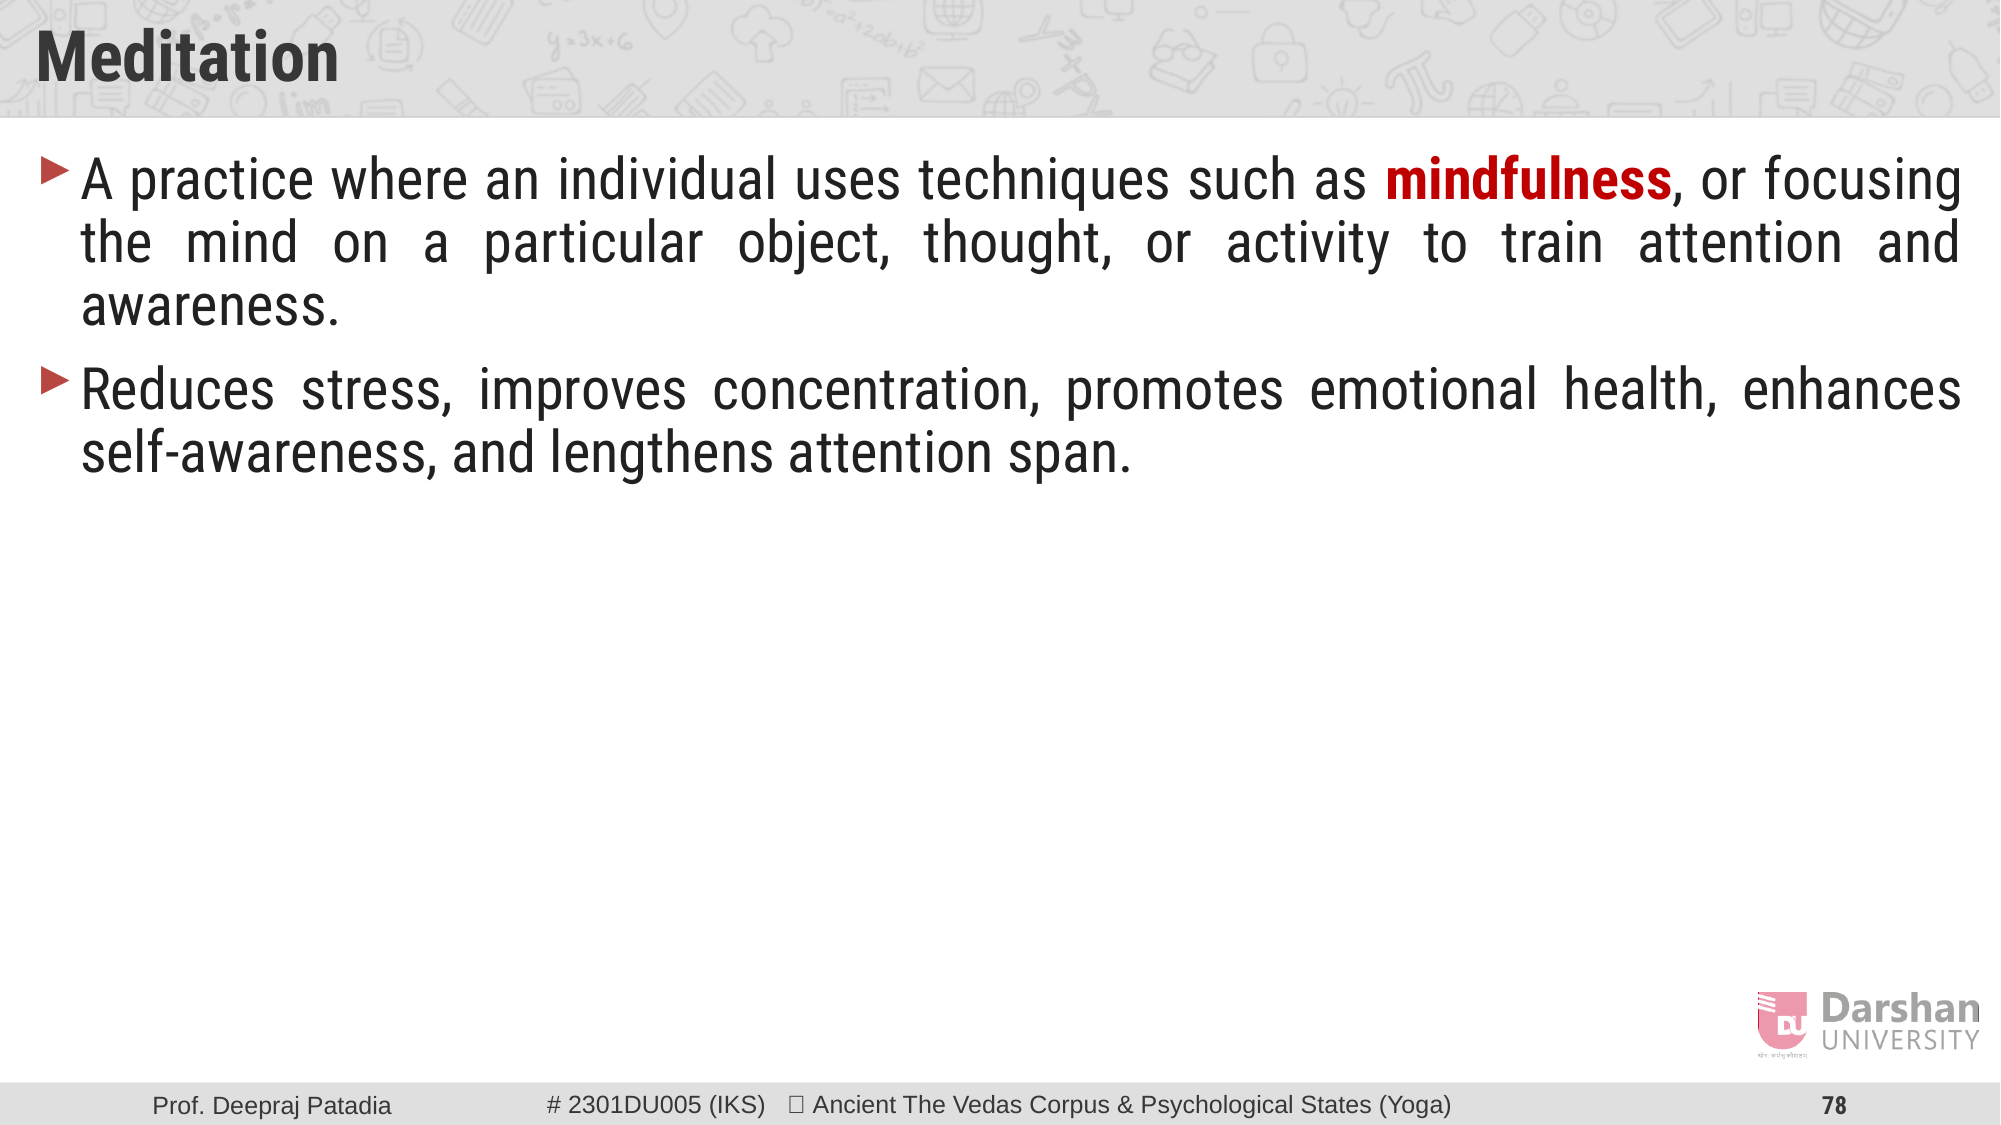

# Meditation
A practice where an individual uses techniques such as mindfulness, or focusing the mind on a particular object, thought, or activity to train attention and awareness.
Reduces stress, improves concentration, promotes emotional health, enhances self-awareness, and lengthens attention span.